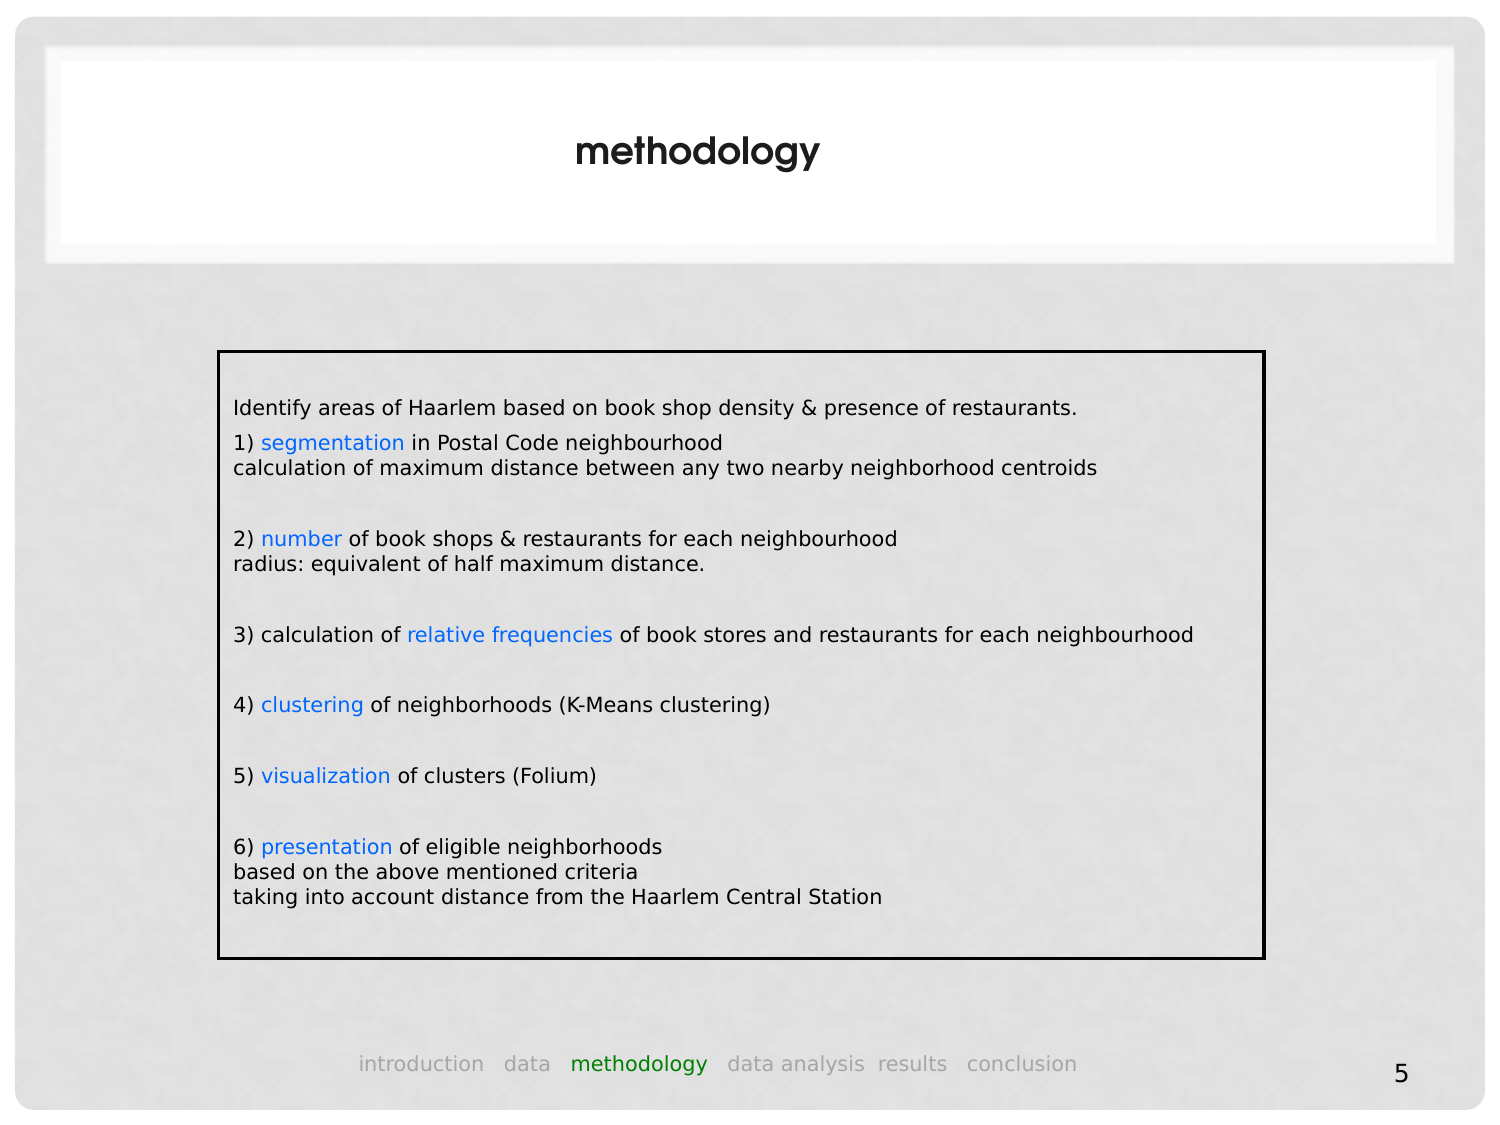

methodology

Identify areas of Haarlem based on book shop density & presence of restaurants.
1) segmentation in Postal Code neighbourhood
calculation of maximum distance between any two nearby neighborhood centroids

2) number of book shops & restaurants for each neighbourhood
radius: equivalent of half maximum distance.

3) calculation of relative frequencies of book stores and restaurants for each neighbourhood

4) clustering of neighborhoods (K-Means clustering)

5) visualization of clusters (Folium)

6) presentation of eligible neighborhoods
based on the above mentioned criteria
taking into account distance from the Haarlem Central Station

introduction   data   methodology   data analysis  results   conclusion
5